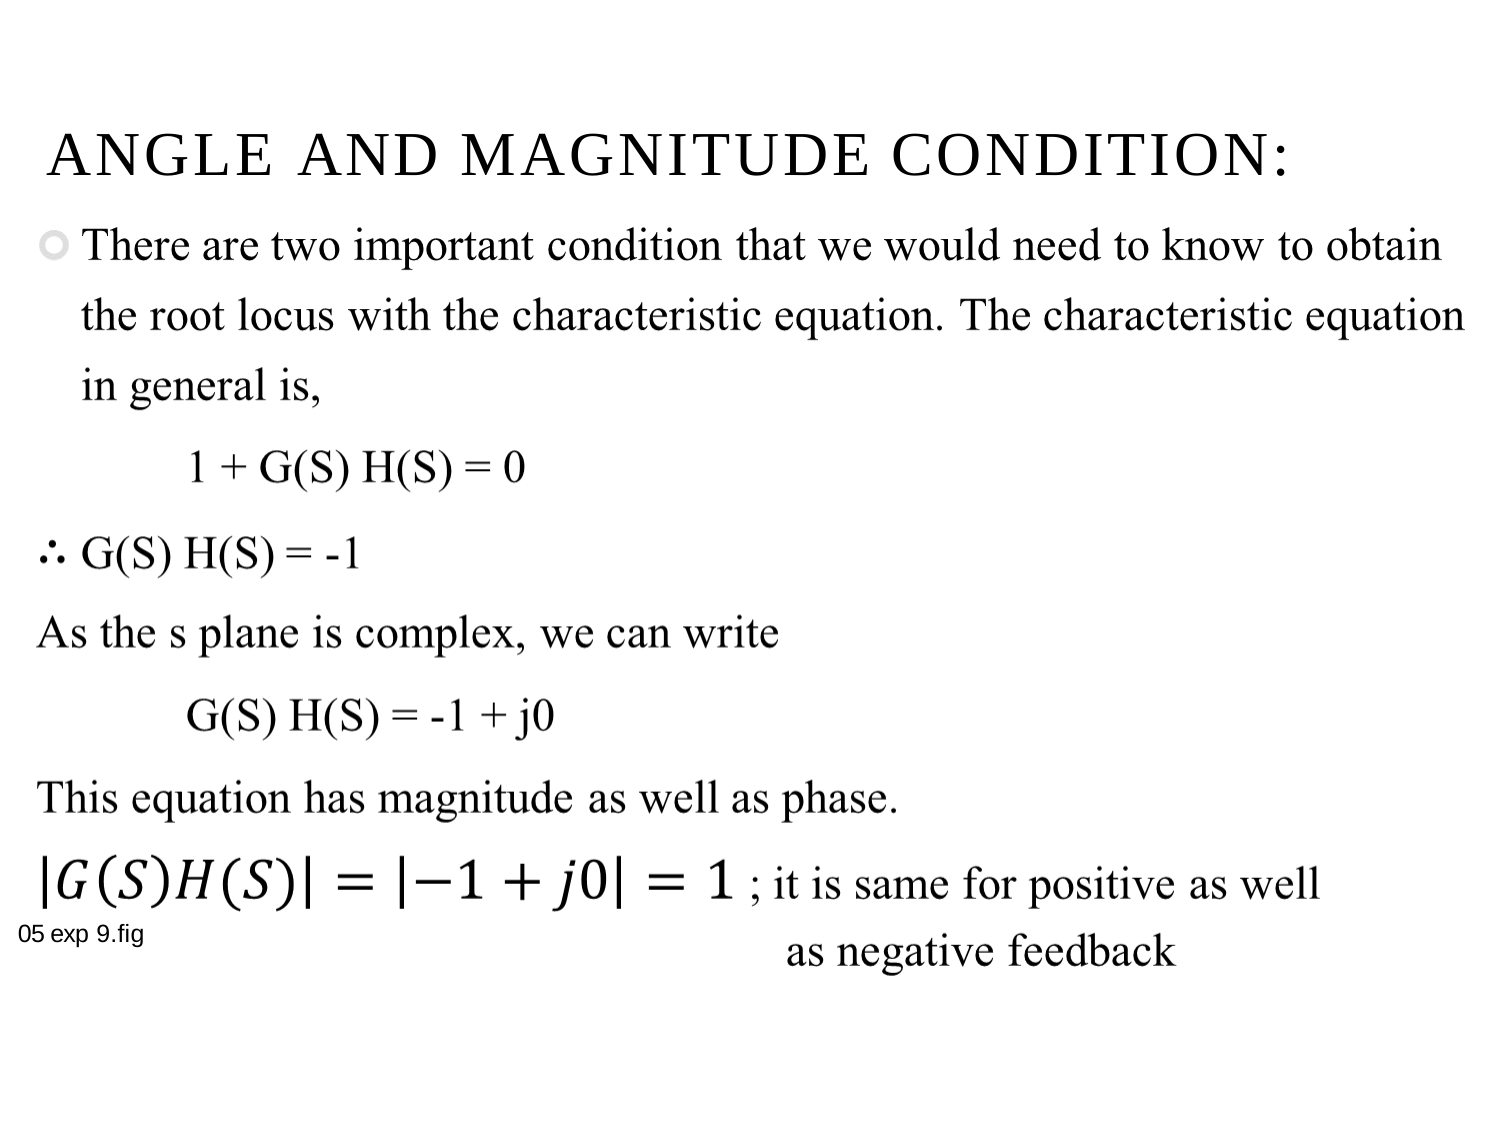

# ANGLE AND MAGNITUDE CONDITION:

05 exp 9.fig